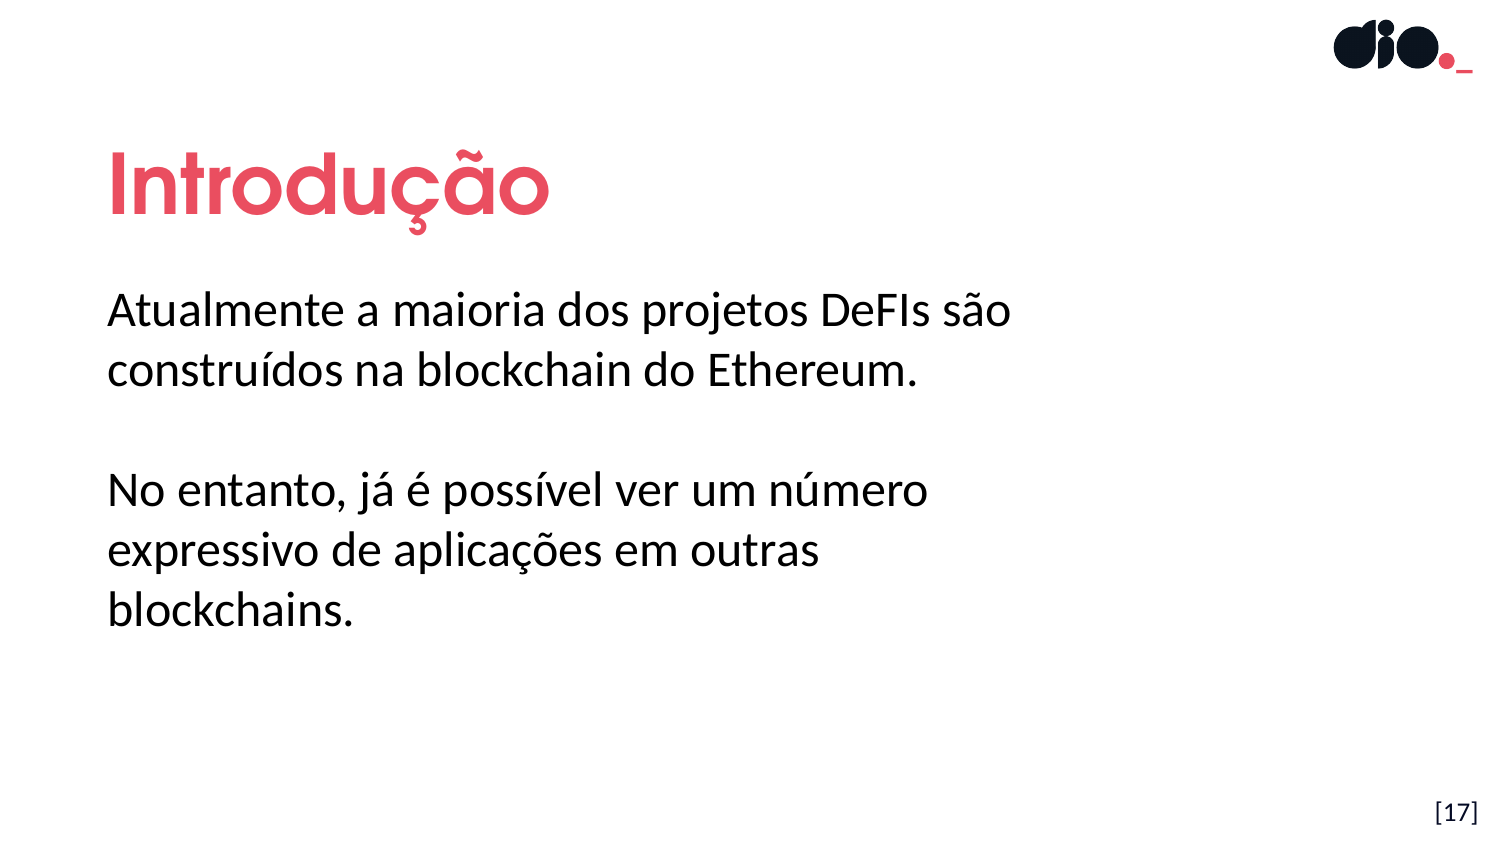

Introdução
Atualmente a maioria dos projetos DeFIs são construídos na blockchain do Ethereum.

No entanto, já é possível ver um número expressivo de aplicações em outras blockchains.
[17]